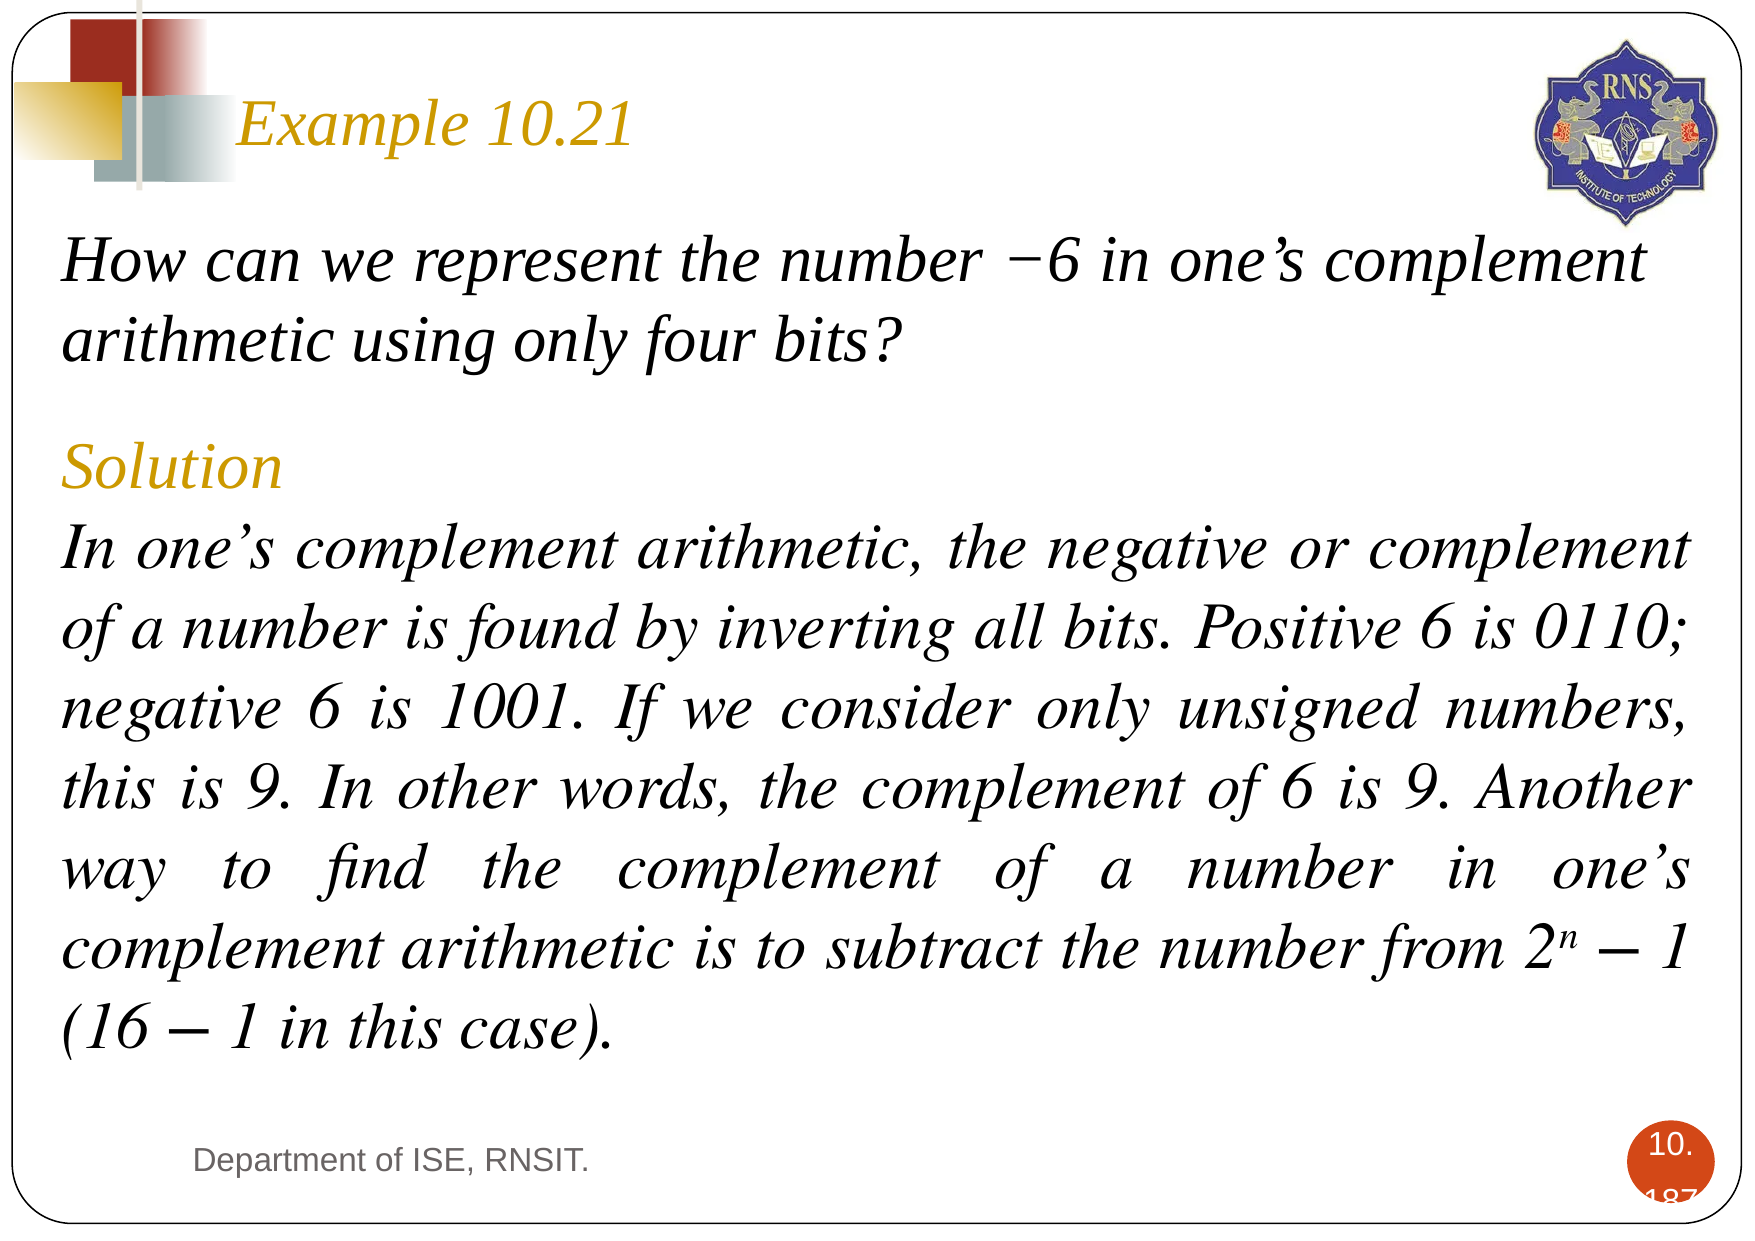

Example 10.21

How can we represent the number −6 in one’s complement arithmetic using only four bits?
Solution
In one’s complement arithmetic, the negative or complement of a number is found by inverting all bits. Positive 6 is 0110; negative 6 is 1001. If we consider only unsigned numbers, this is 9. In other words, the complement of 6 is 9. Another way to find the complement of a number in one’s complement arithmetic is to subtract the number from 2n − 1 (16 − 1 in this case).
Department of ISE, RNSIT.
10.187